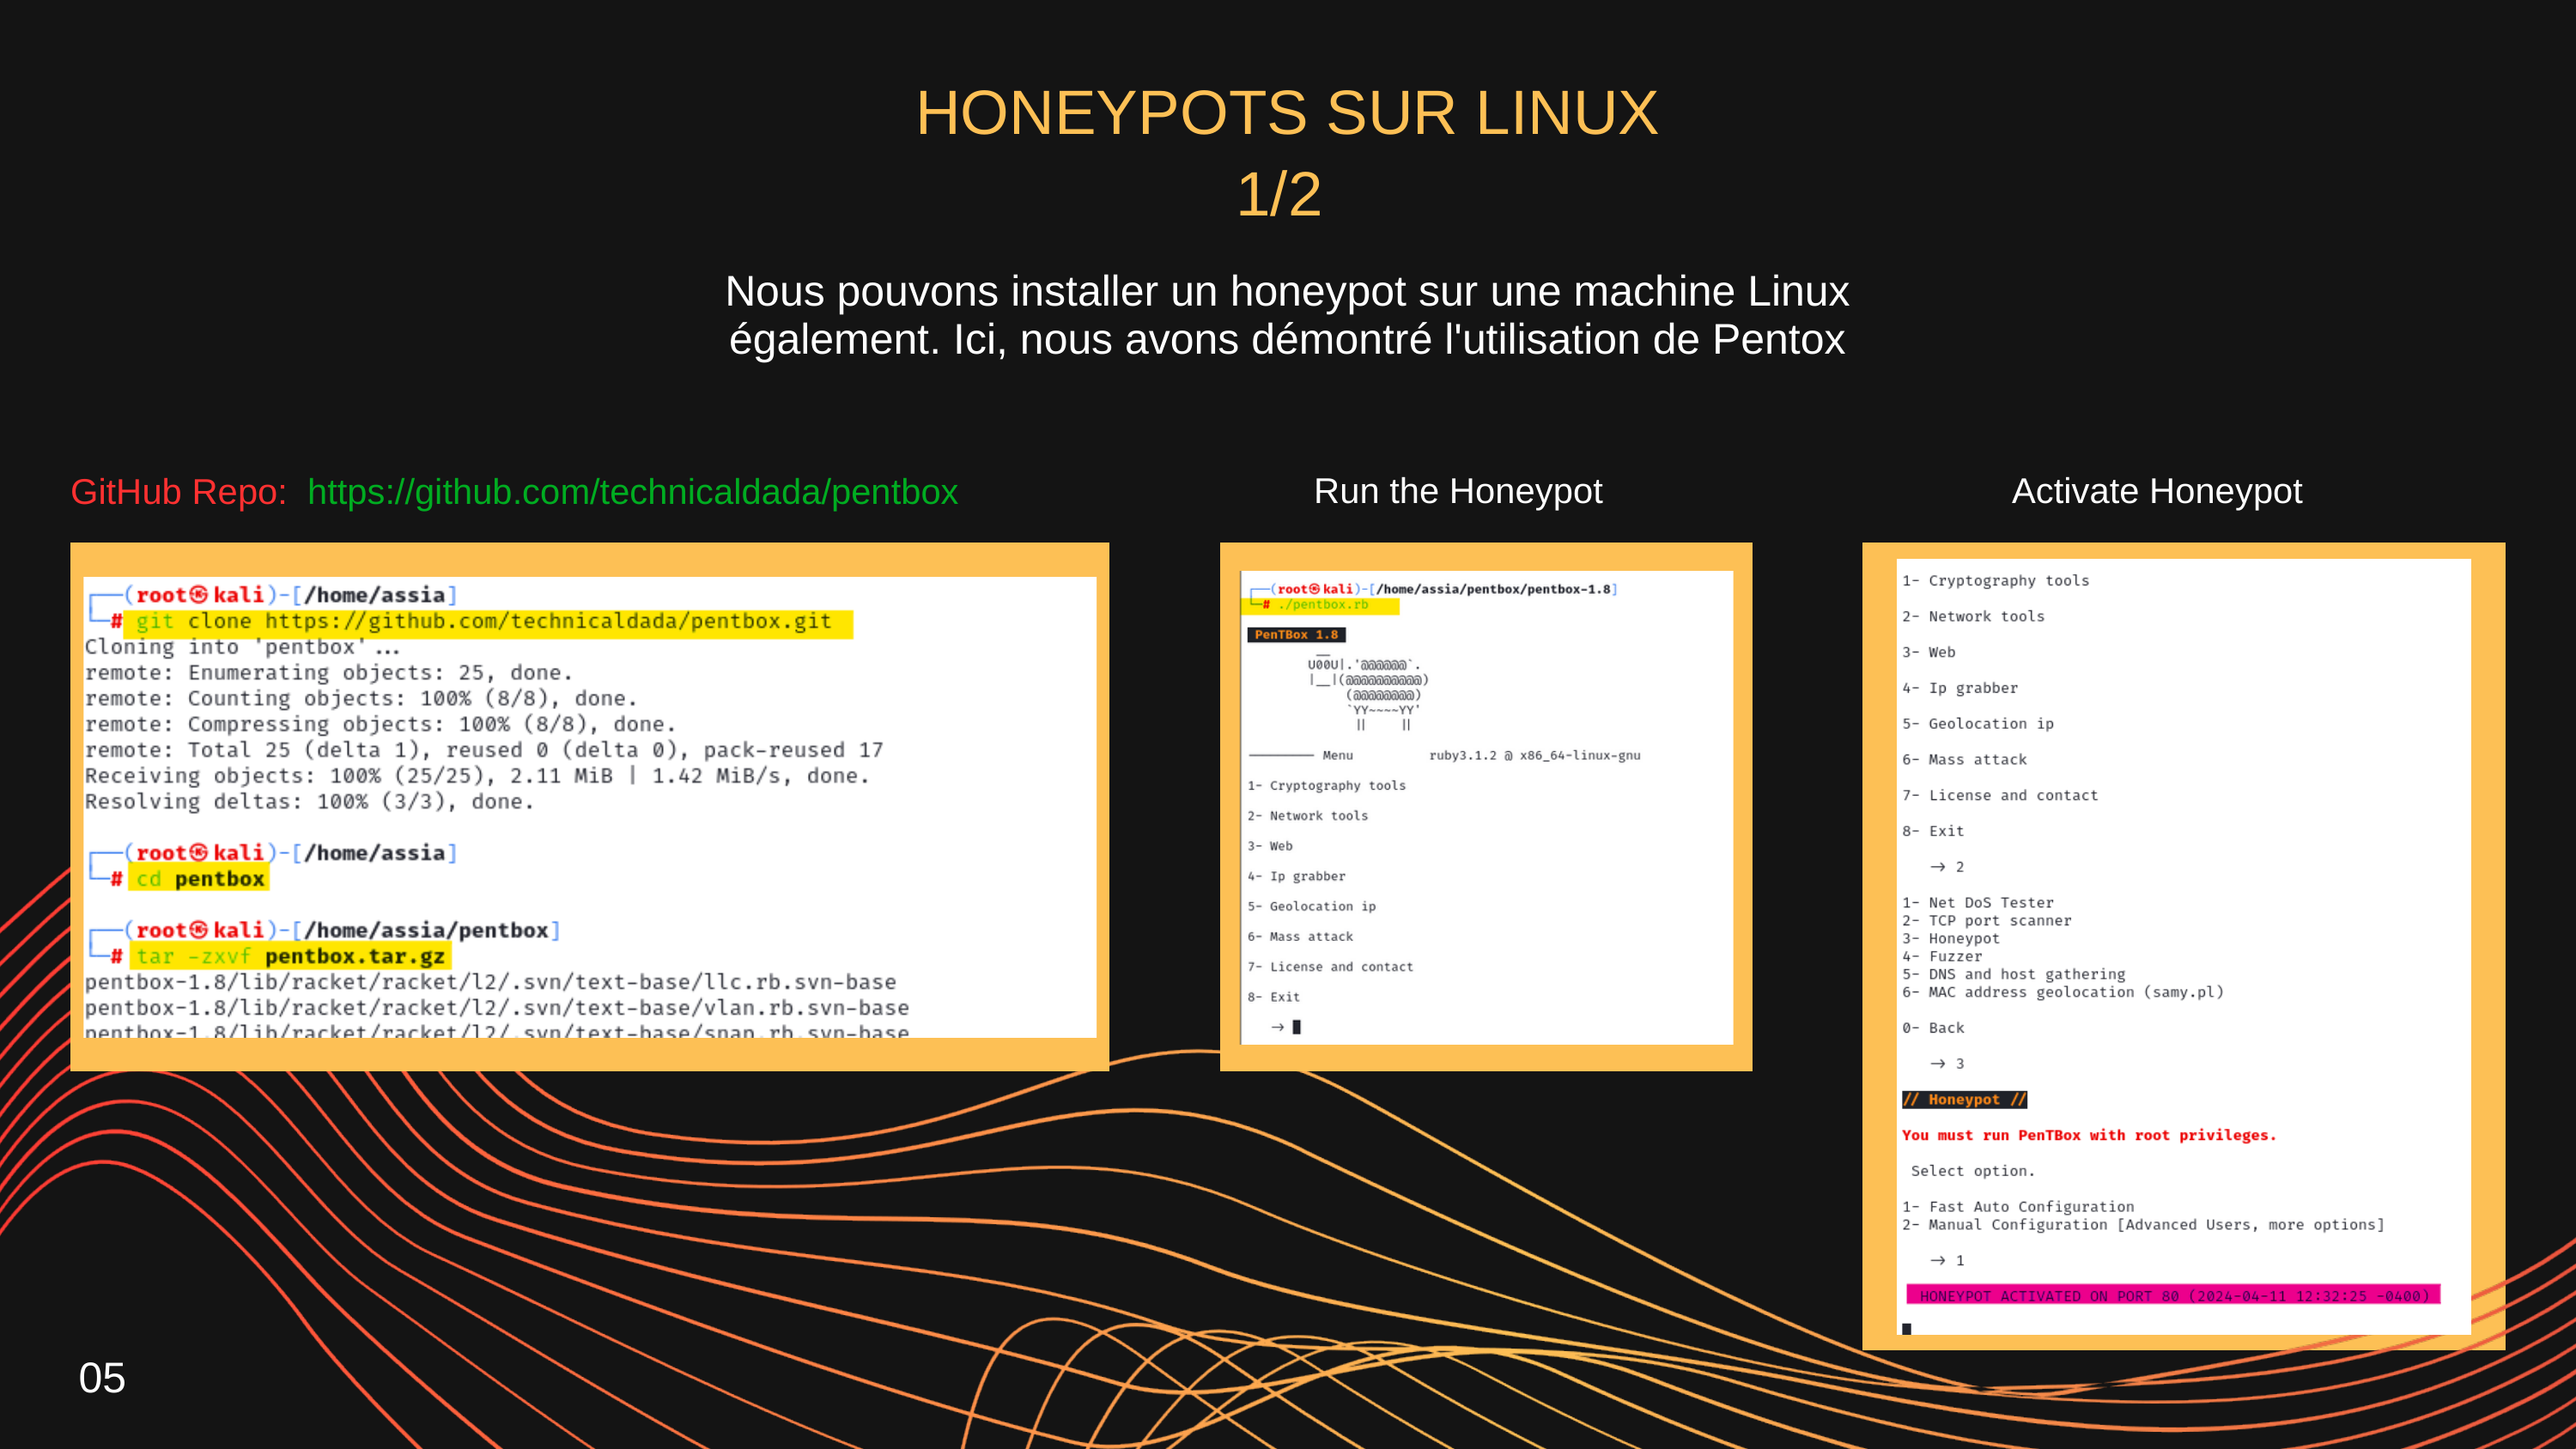

HONEYPOTS SUR LINUX 1/2
Nous pouvons installer un honeypot sur une machine Linux également. Ici, nous avons démontré l'utilisation de Pentox

GitHub Repo:  https://github.com/technicaldada/pentbox
Run the Honeypot
Activate Honeypot

05